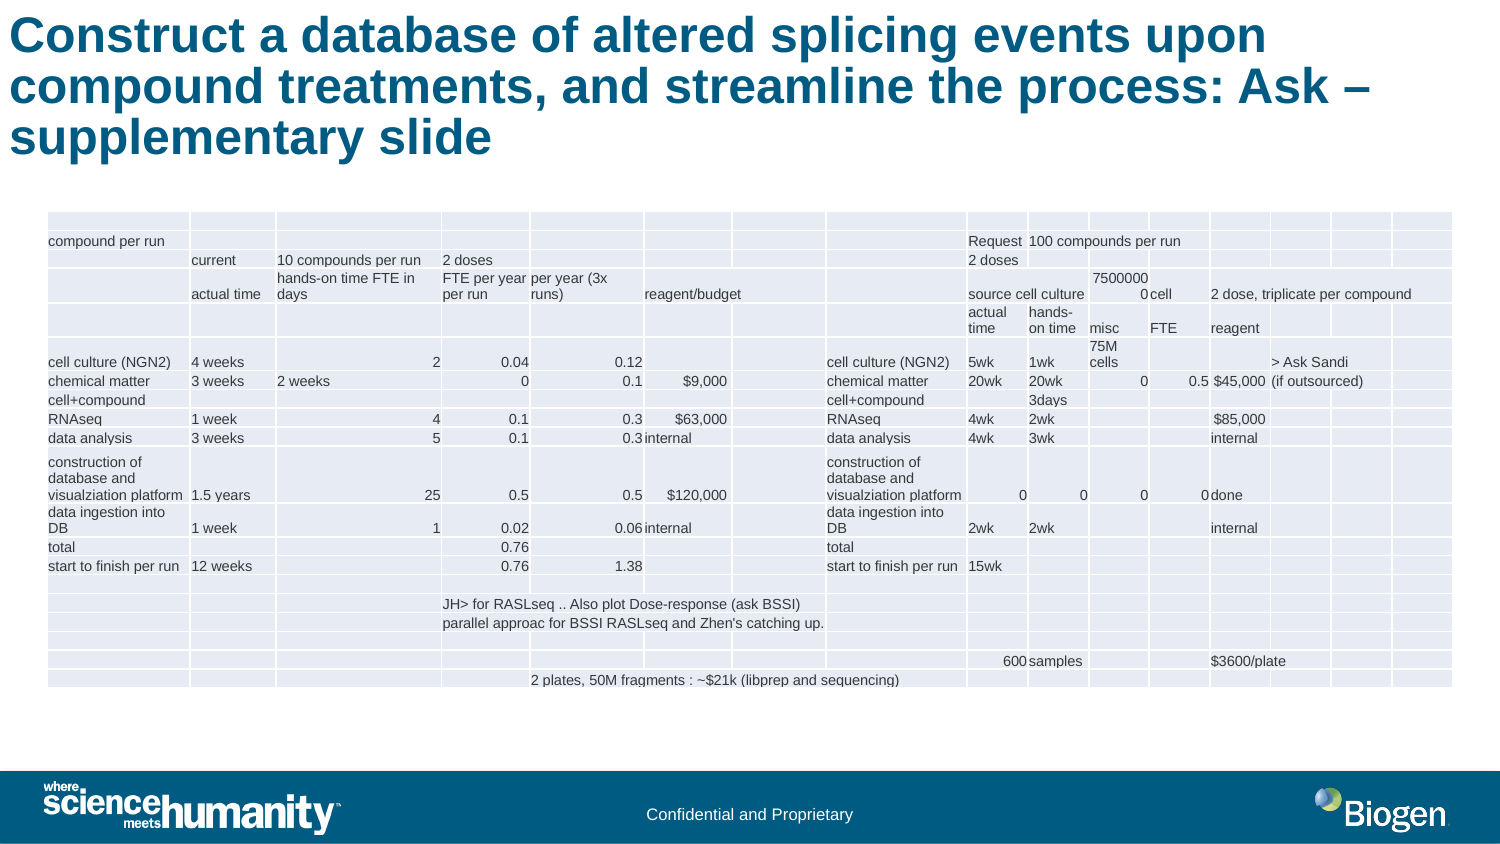

# Construct a database of altered splicing events upon compound treatments, and streamline the process: Ask – supplementary slide
|  |  |  |  |  |  |  |  |  |  |  |  |  |  |  |  |
| --- | --- | --- | --- | --- | --- | --- | --- | --- | --- | --- | --- | --- | --- | --- | --- |
| compound per run |  |  |  |  |  |  |  | Request | 100 compounds per run |  |  |  |  |  |  |
|  | current | 10 compounds per run | 2 doses |  |  |  |  | 2 doses |  |  |  |  |  |  |  |
|  | actual time | hands-on time FTE in days | FTE per year per run | per year (3x runs) | reagent/budget |  |  | source cell culture |  | 75000000 | cell | 2 dose, triplicate per compound |  |  |  |
|  |  |  |  |  |  |  |  | actual time | hands-on time | misc | FTE | reagent |  |  |  |
| cell culture (NGN2) | 4 weeks | 2 | 0.04 | 0.12 |  |  | cell culture (NGN2) | 5wk | 1wk | 75M cells |  |  | > Ask Sandi |  |  |
| chemical matter | 3 weeks | 2 weeks | 0 | 0.1 | $9,000 |  | chemical matter | 20wk | 20wk | 0 | 0.5 | $45,000 | (if outsourced) |  |  |
| cell+compound |  |  |  |  |  |  | cell+compound |  | 3days |  |  |  |  |  |  |
| RNAseq | 1 week | 4 | 0.1 | 0.3 | $63,000 |  | RNAseq | 4wk | 2wk |  |  | $85,000 |  |  |  |
| data analysis | 3 weeks | 5 | 0.1 | 0.3 | internal |  | data analysis | 4wk | 3wk |  |  | internal |  |  |  |
| construction of database and visualziation platform | 1.5 years | 25 | 0.5 | 0.5 | $120,000 |  | construction of database and visualziation platform | 0 | 0 | 0 | 0 | done |  |  |  |
| data ingestion into DB | 1 week | 1 | 0.02 | 0.06 | internal |  | data ingestion into DB | 2wk | 2wk |  |  | internal |  |  |  |
| total |  |  | 0.76 |  |  |  | total |  |  |  |  |  |  |  |  |
| start to finish per run | 12 weeks |  | 0.76 | 1.38 |  |  | start to finish per run | 15wk |  |  |  |  |  |  |  |
|  |  |  |  |  |  |  |  |  |  |  |  |  |  |  |  |
|  |  |  | JH> for RASLseq .. Also plot Dose-response (ask BSSI) |  |  |  |  |  |  |  |  |  |  |  |  |
|  |  |  | parallel approac for BSSI RASLseq and Zhen's catching up. |  |  |  |  |  |  |  |  |  |  |  |  |
|  |  |  |  |  |  |  |  |  |  |  |  |  |  |  |  |
|  |  |  |  |  |  |  |  | 600 | samples |  |  | $3600/plate |  |  |  |
|  |  |  |  | 2 plates, 50M fragments : ~$21k (libprep and sequencing) |  |  |  |  |  |  |  |  |  |  |  |